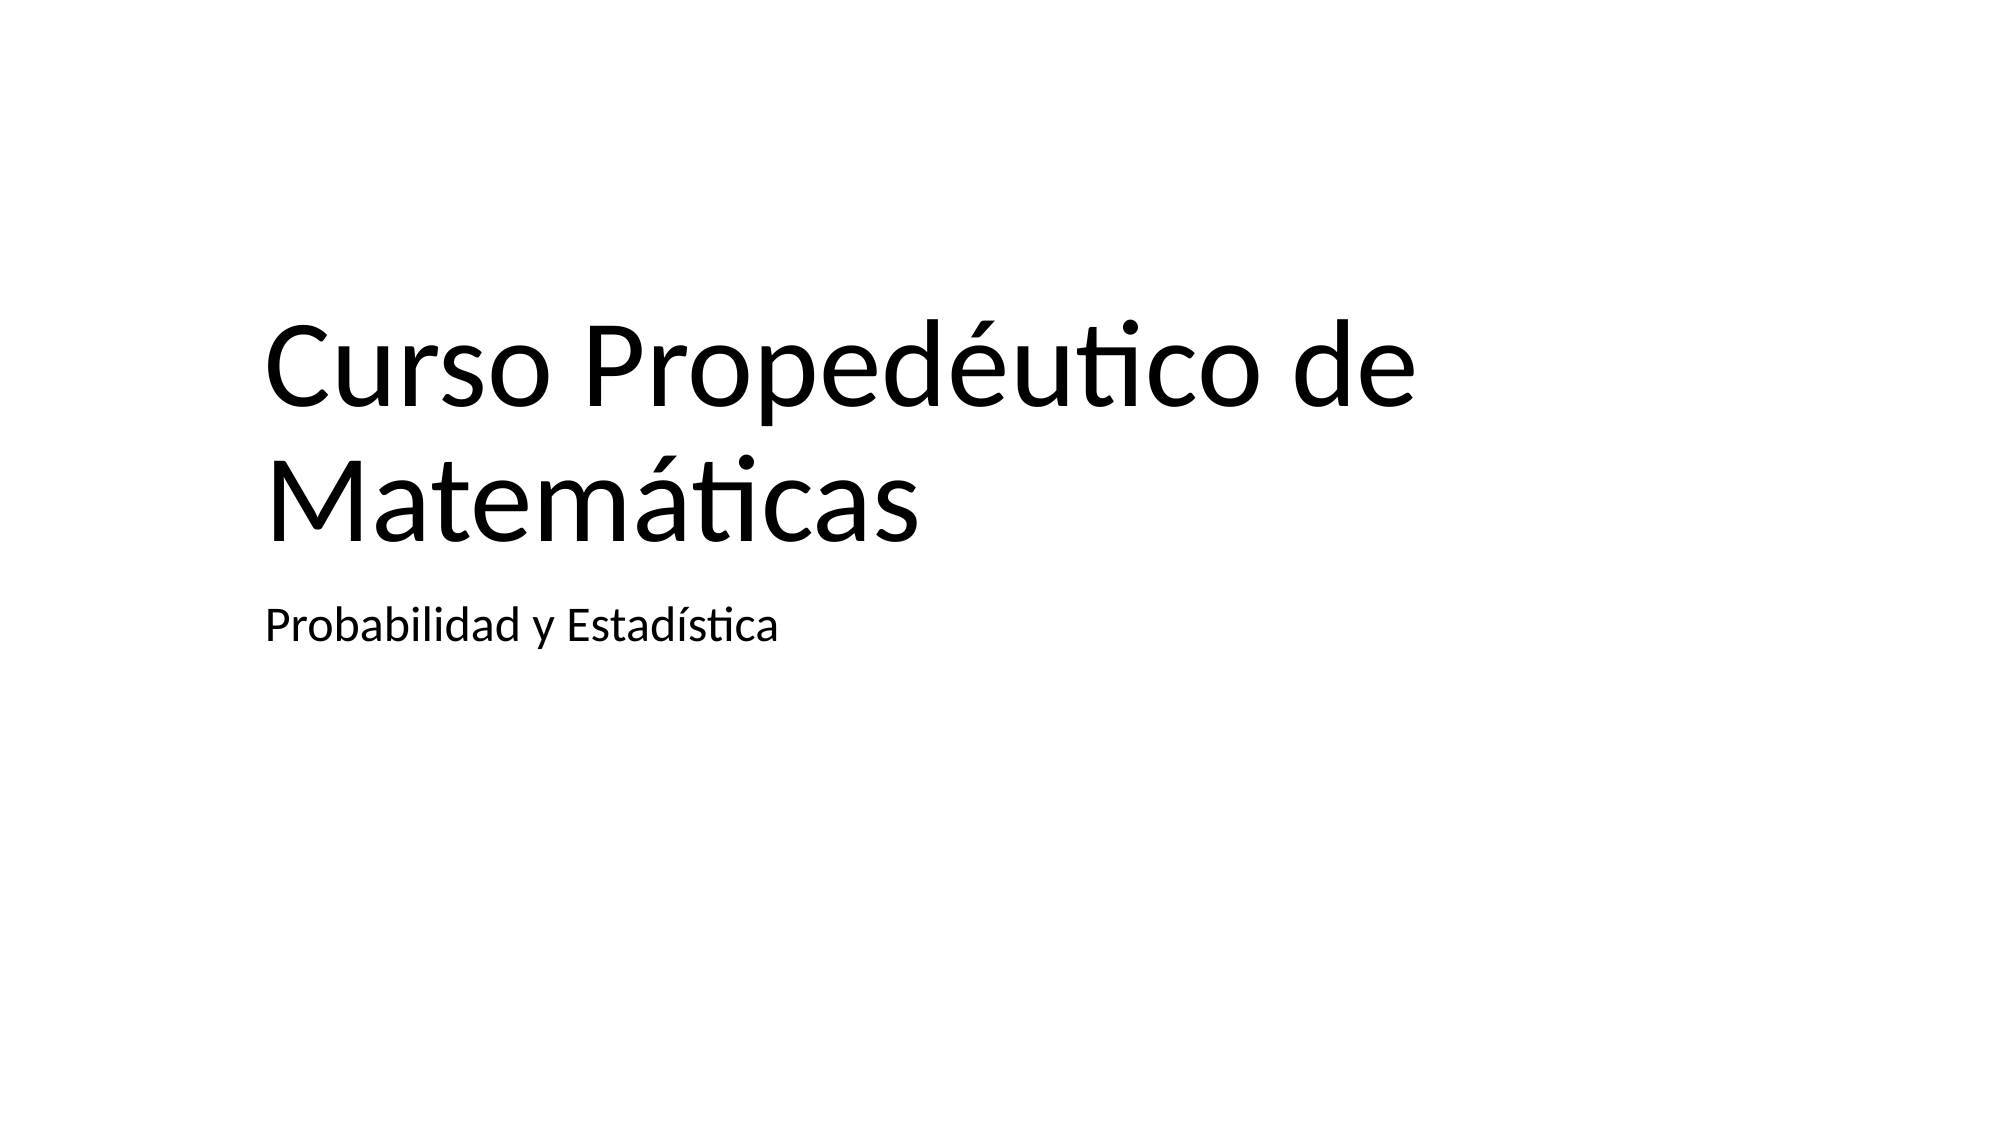

# Curso Propedéutico de Matemáticas
Probabilidad y Estadística